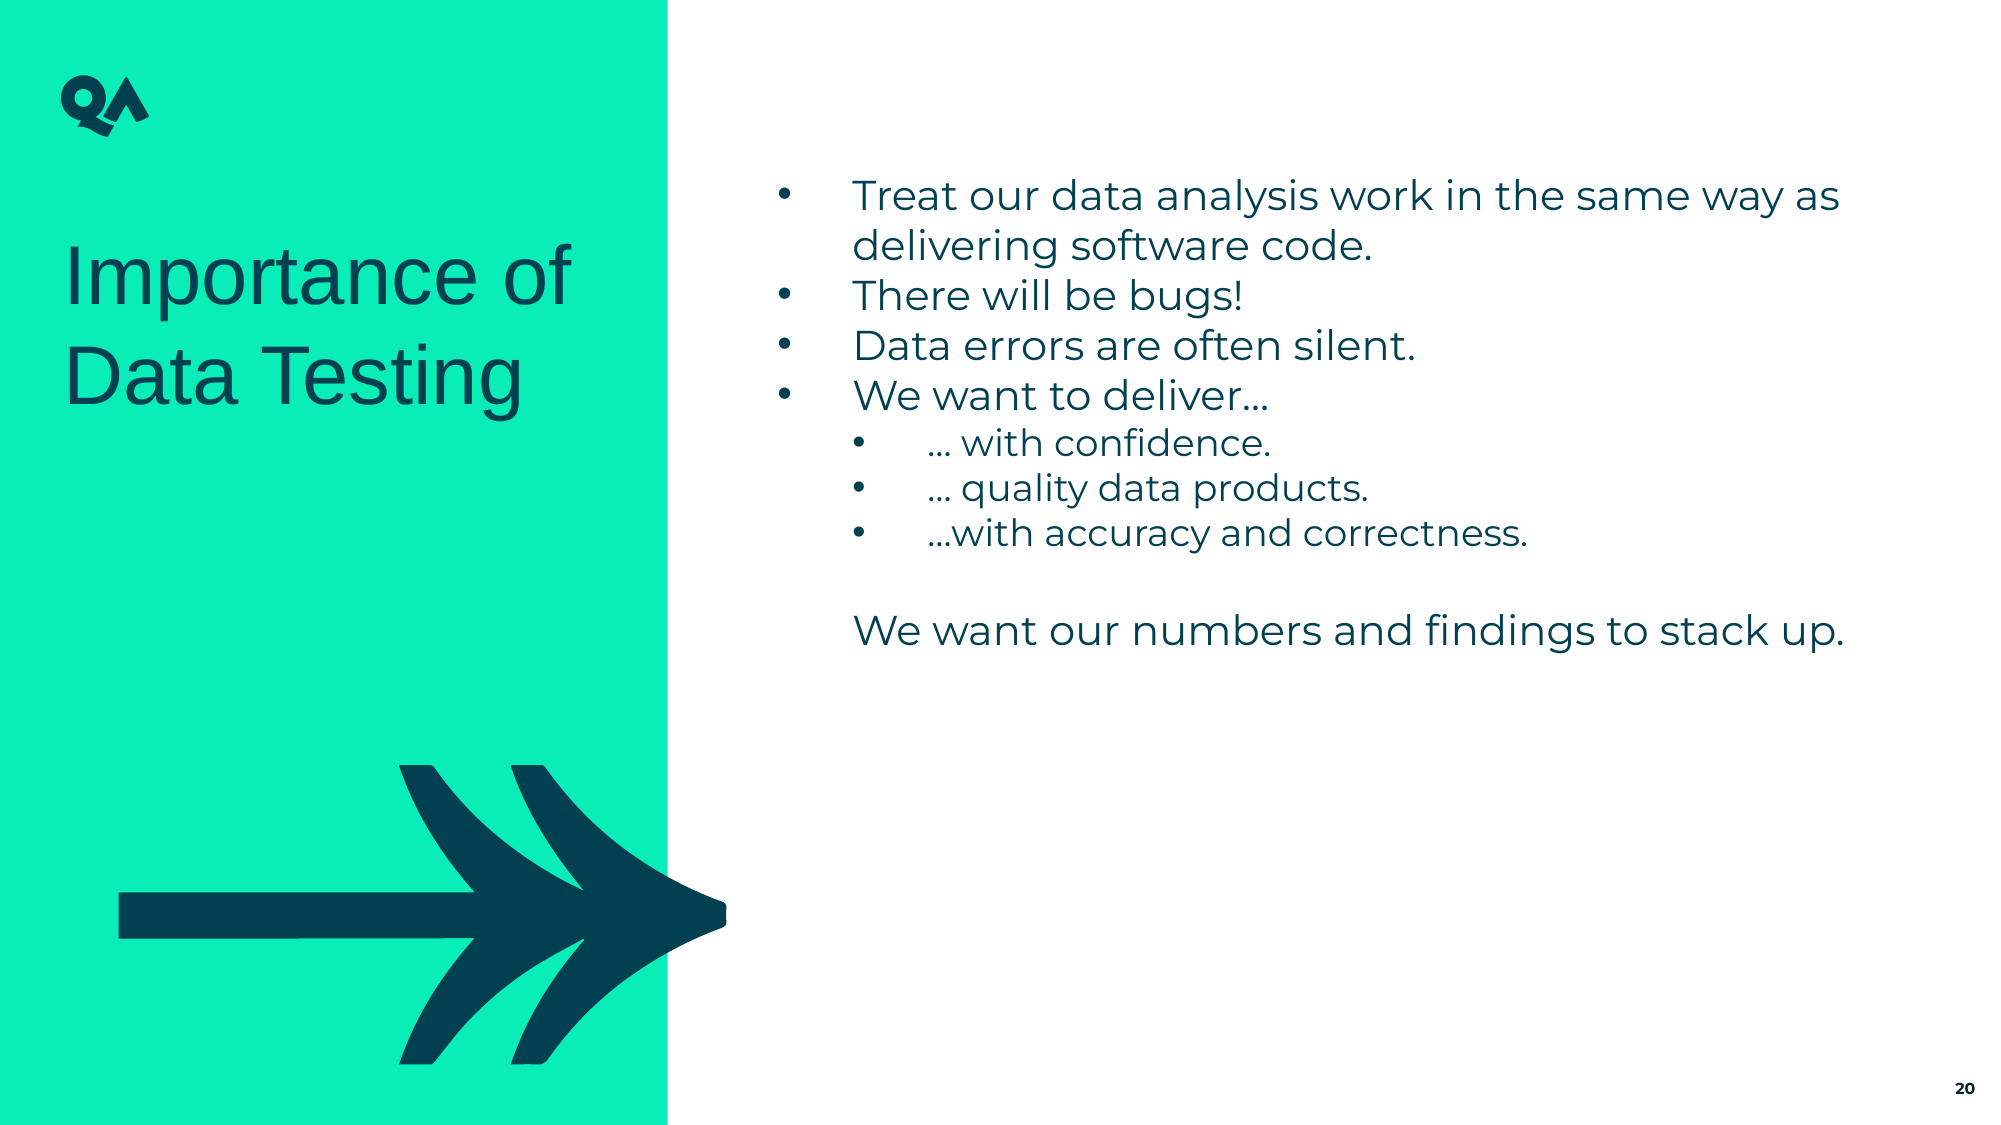

Treat our data analysis work in the same way as delivering software code.
There will be bugs!
Data errors are often silent.
We want to deliver…
… with confidence.
… quality data products.
…with accuracy and correctness.

We want our numbers and findings to stack up.
Importance of Data Testing
20